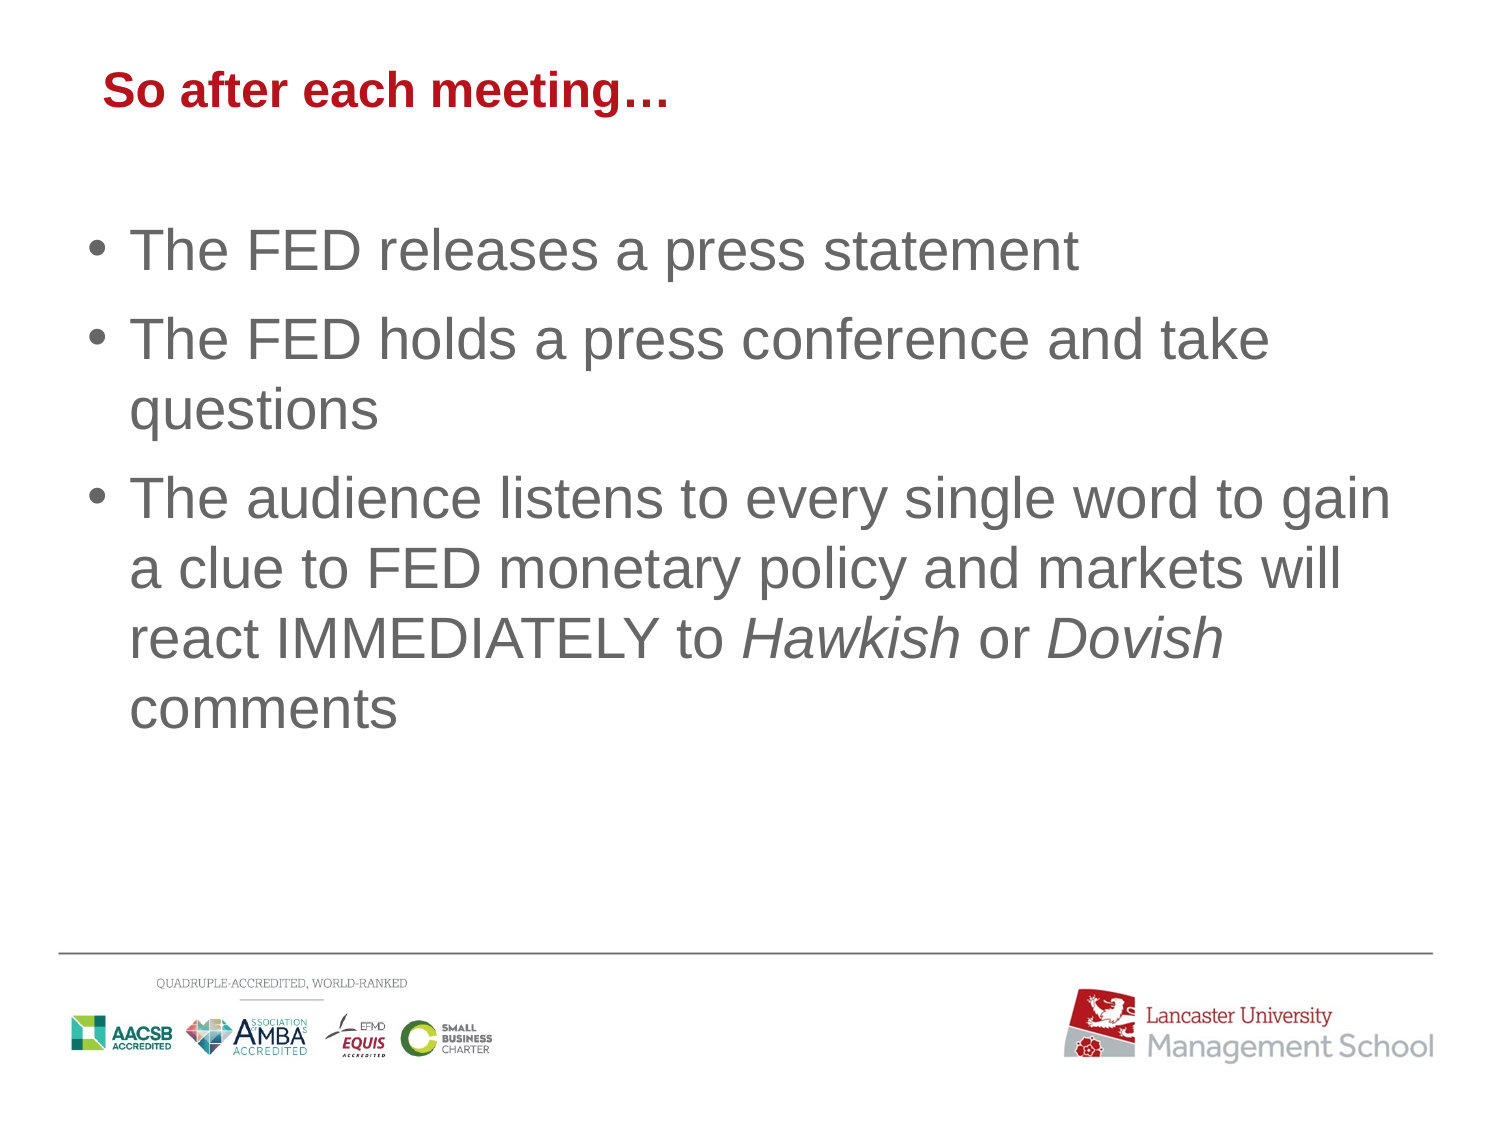

So after each meeting…
The FED releases a press statement
The FED holds a press conference and take questions
The audience listens to every single word to gain a clue to FED monetary policy and markets will react IMMEDIATELY to Hawkish or Dovish comments